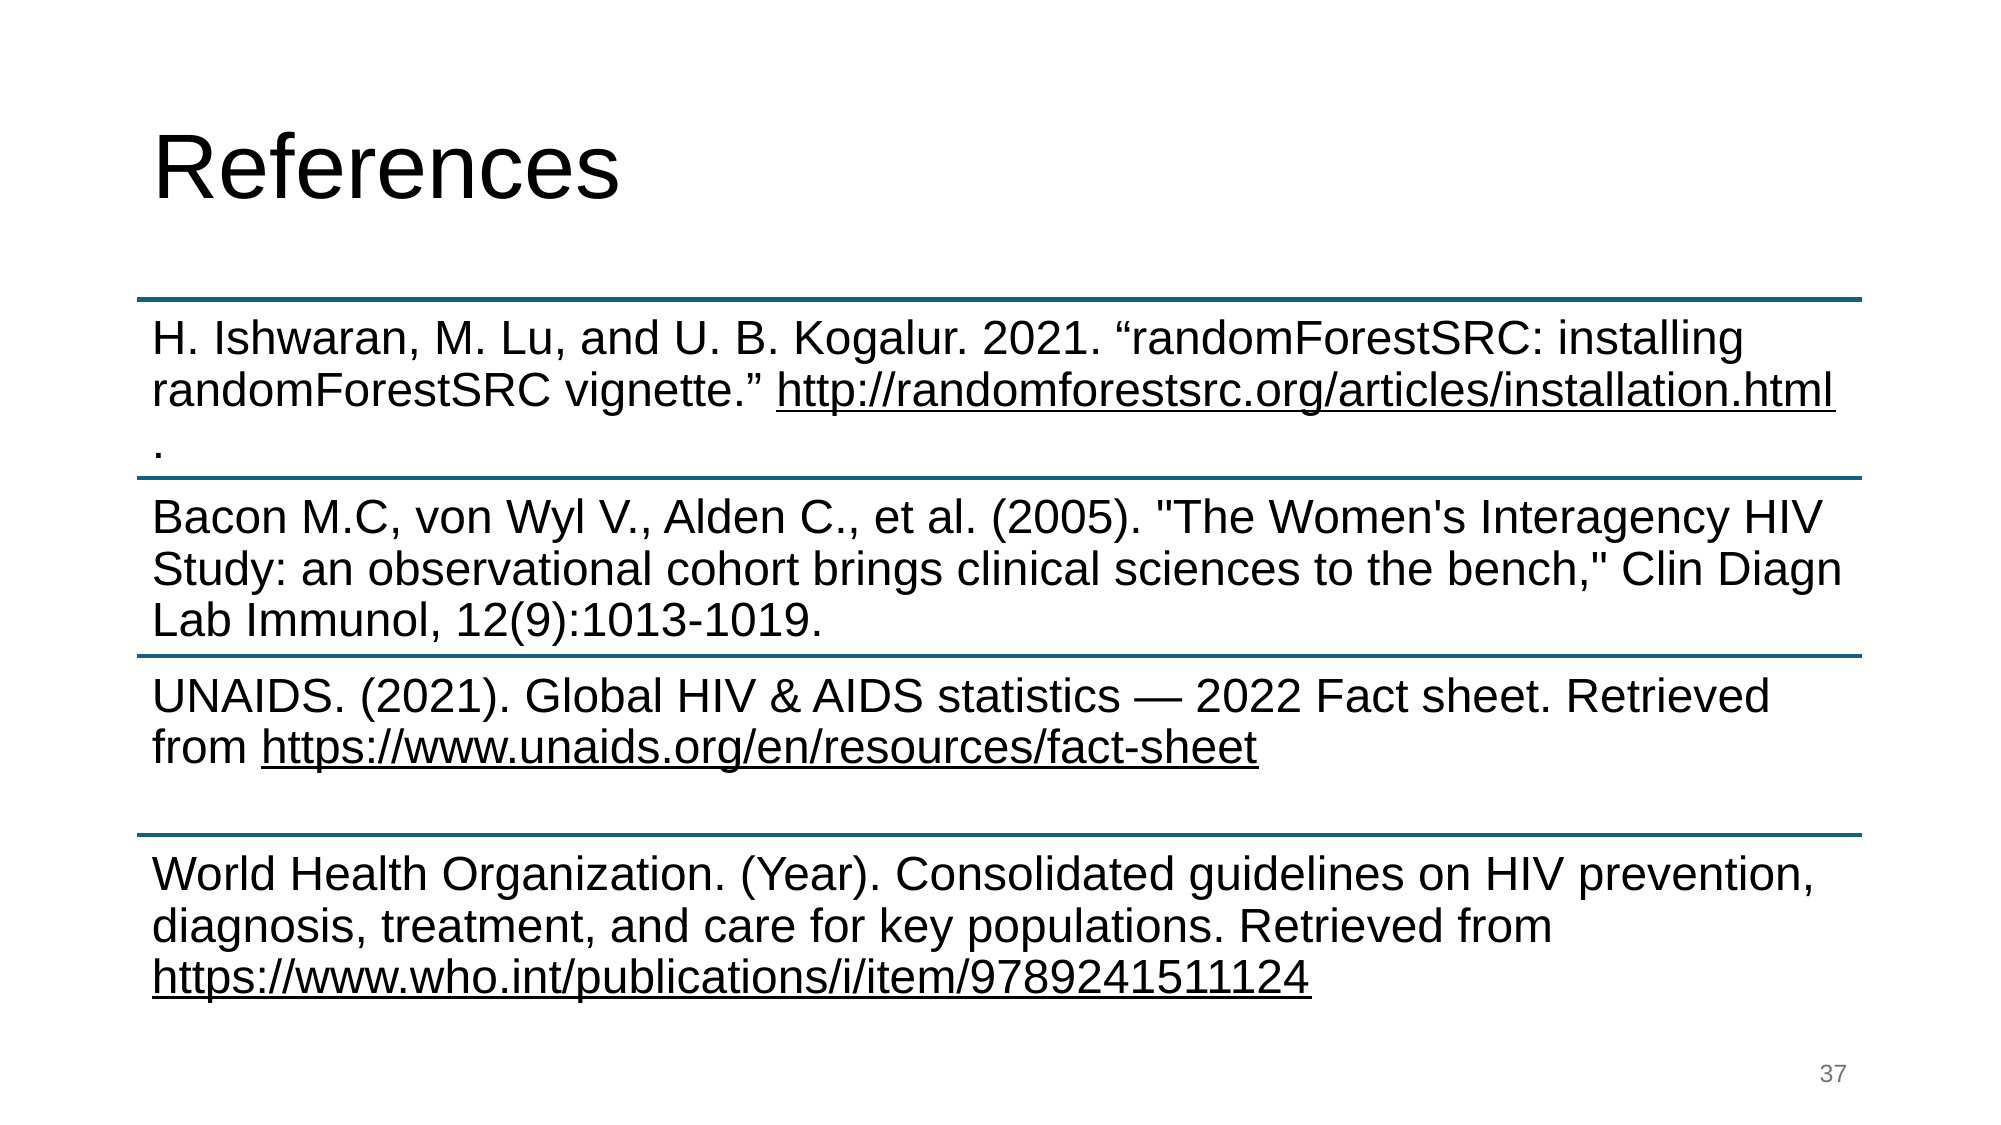

# References

H. Ishwaran, M. Lu, and U. B. Kogalur. 2021. “randomForestSRC: installing randomForestSRC vignette.” http://randomforestsrc.org/articles/installation.html.

Bacon M.C, von Wyl V., Alden C., et al. (2005). "The Women's Interagency HIV Study: an observational cohort brings clinical sciences to the bench," Clin Diagn Lab Immunol, 12(9):1013-1019.

UNAIDS. (2021). Global HIV & AIDS statistics — 2022 Fact sheet. Retrieved from https://www.unaids.org/en/resources/fact-sheet

World Health Organization. (Year). Consolidated guidelines on HIV prevention, diagnosis, treatment, and care for key populations. Retrieved from https://www.who.int/publications/i/item/9789241511124
37